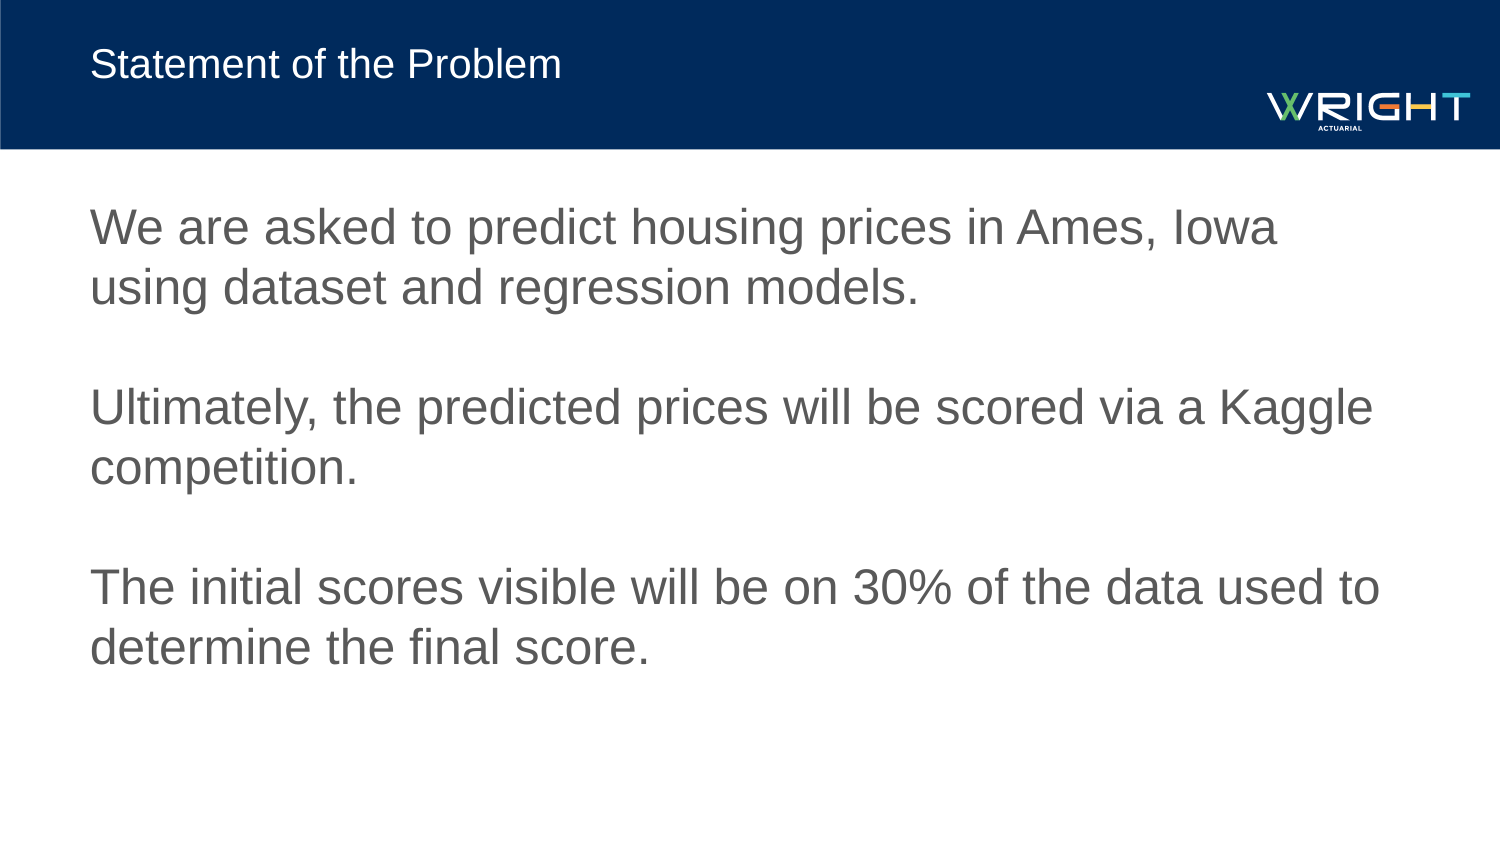

# Statement of the Problem
We are asked to predict housing prices in Ames, Iowa using dataset and regression models.

Ultimately, the predicted prices will be scored via a Kaggle competition.

The initial scores visible will be on 30% of the data used to determine the final score.